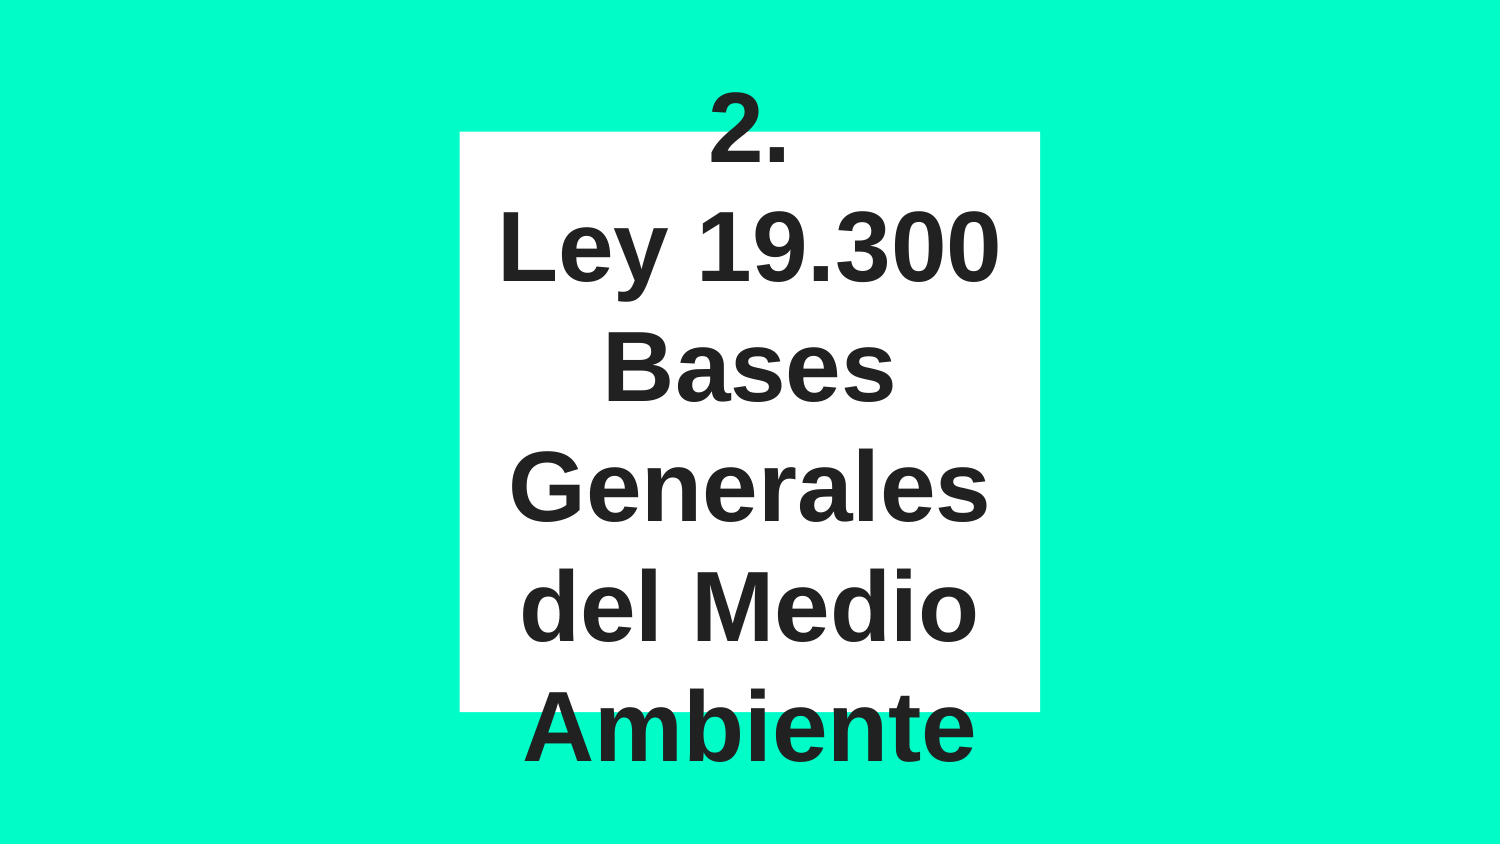

# 2.
Ley 19.300 Bases Generales del Medio Ambiente